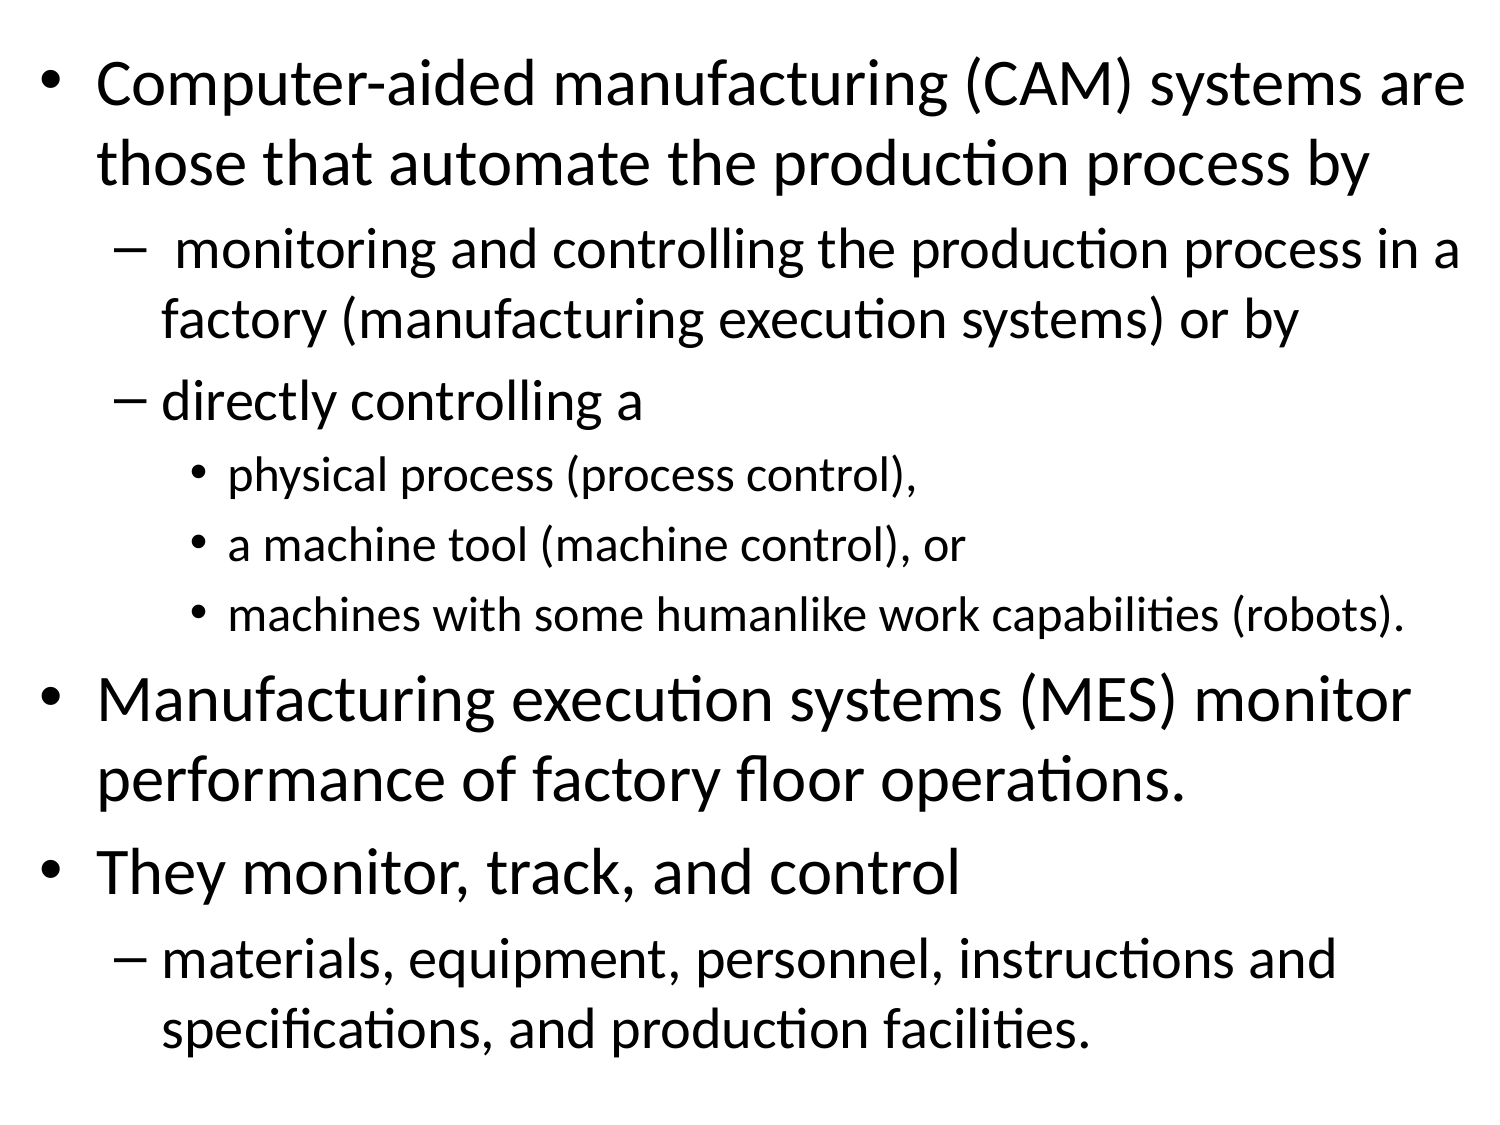

Computer-aided manufacturing (CAM) systems are those that automate the production process by
 monitoring and controlling the production process in a factory (manufacturing execution systems) or by
directly controlling a
physical process (process control),
a machine tool (machine control), or
machines with some humanlike work capabilities (robots).
Manufacturing execution systems (MES) monitor performance of factory floor operations.
They monitor, track, and control
materials, equipment, personnel, instructions and specifications, and production facilities.